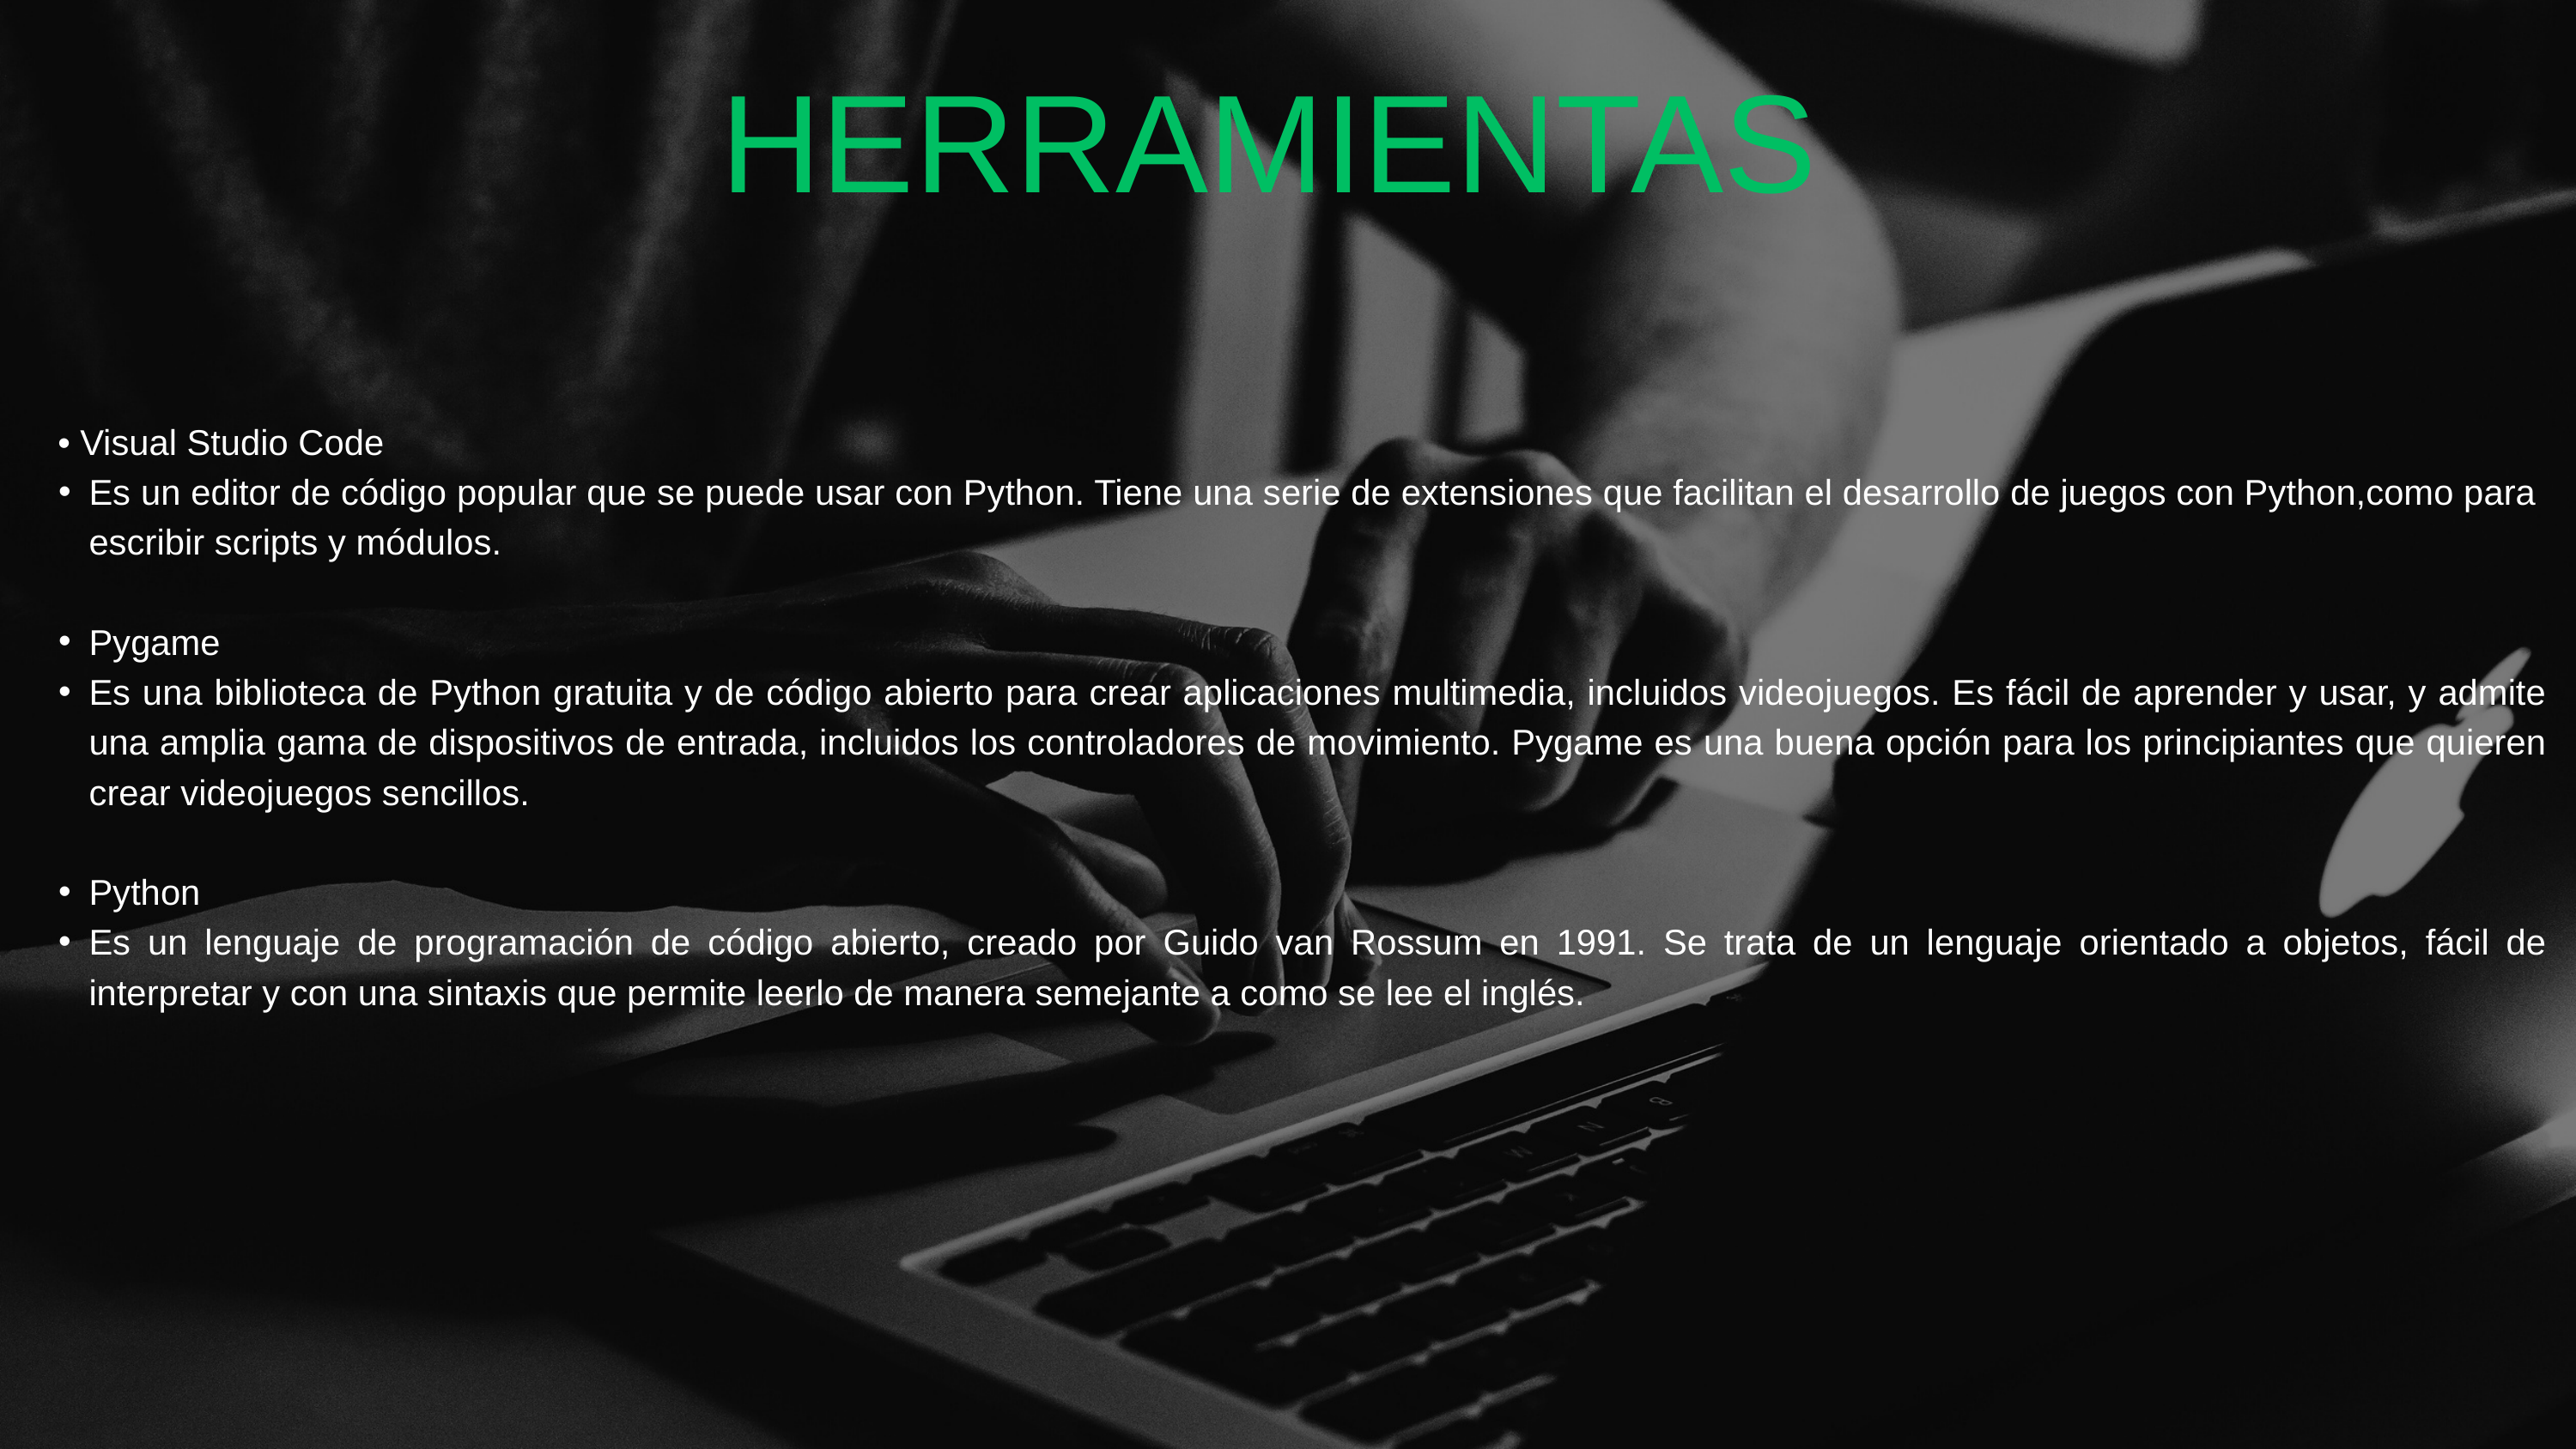

HERRAMIENTAS
   • Visual Studio Code
Es un editor de código popular que se puede usar con Python. Tiene una serie de extensiones que facilitan el desarrollo de juegos con Python,como para  escribir scripts y módulos.

Pygame
Es una biblioteca de Python gratuita y de código abierto para crear aplicaciones multimedia, incluidos videojuegos. Es fácil de aprender y usar, y admite una amplia gama de dispositivos de entrada, incluidos los controladores de movimiento. Pygame es una buena opción para los principiantes que quieren crear videojuegos sencillos.

Python
Es un lenguaje de programación de código abierto, creado por Guido van Rossum en 1991. Se trata de un lenguaje orientado a objetos, fácil de interpretar y con una sintaxis que permite leerlo de manera semejante a como se lee el inglés.